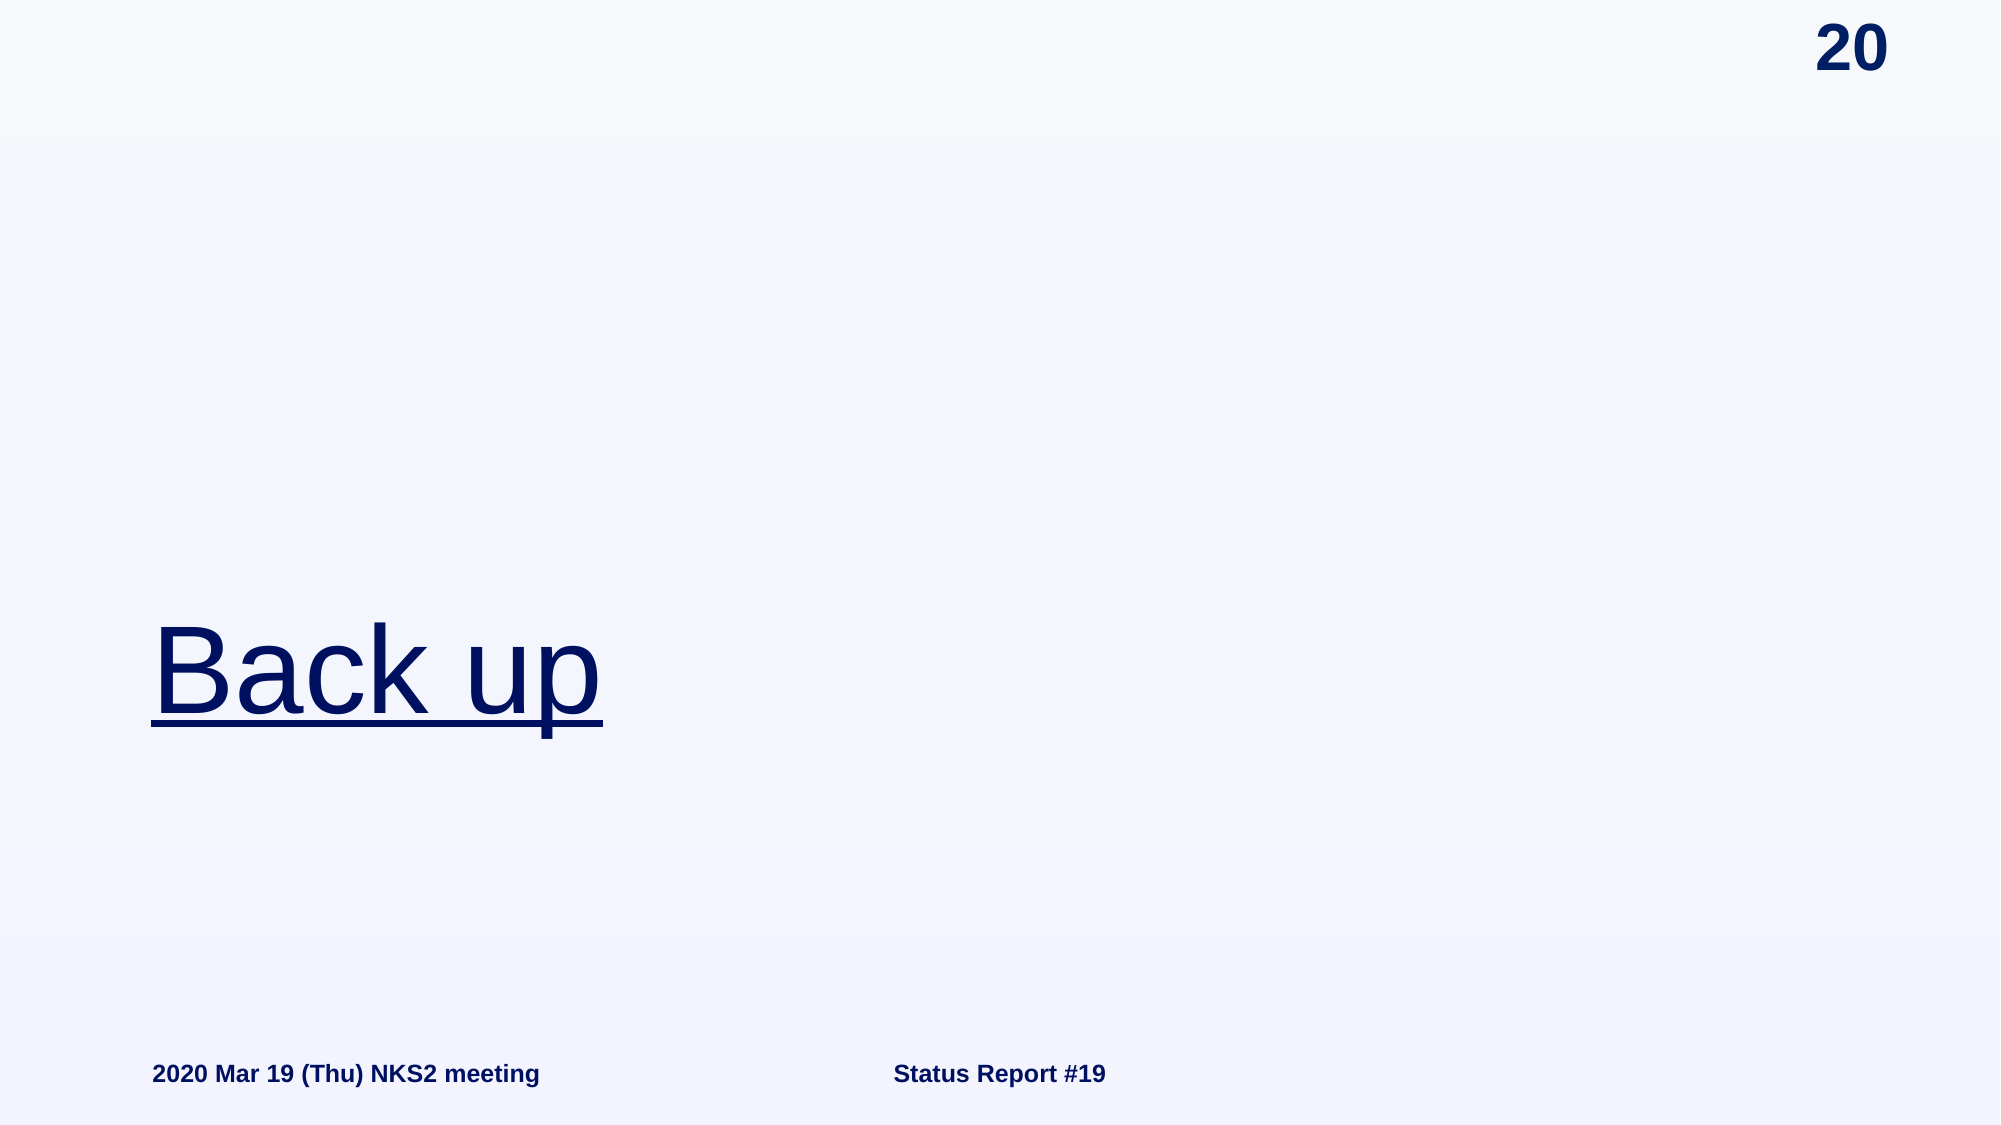

# Back up

2020 Mar 19 (Thu) NKS2 meeting
Status Report #19